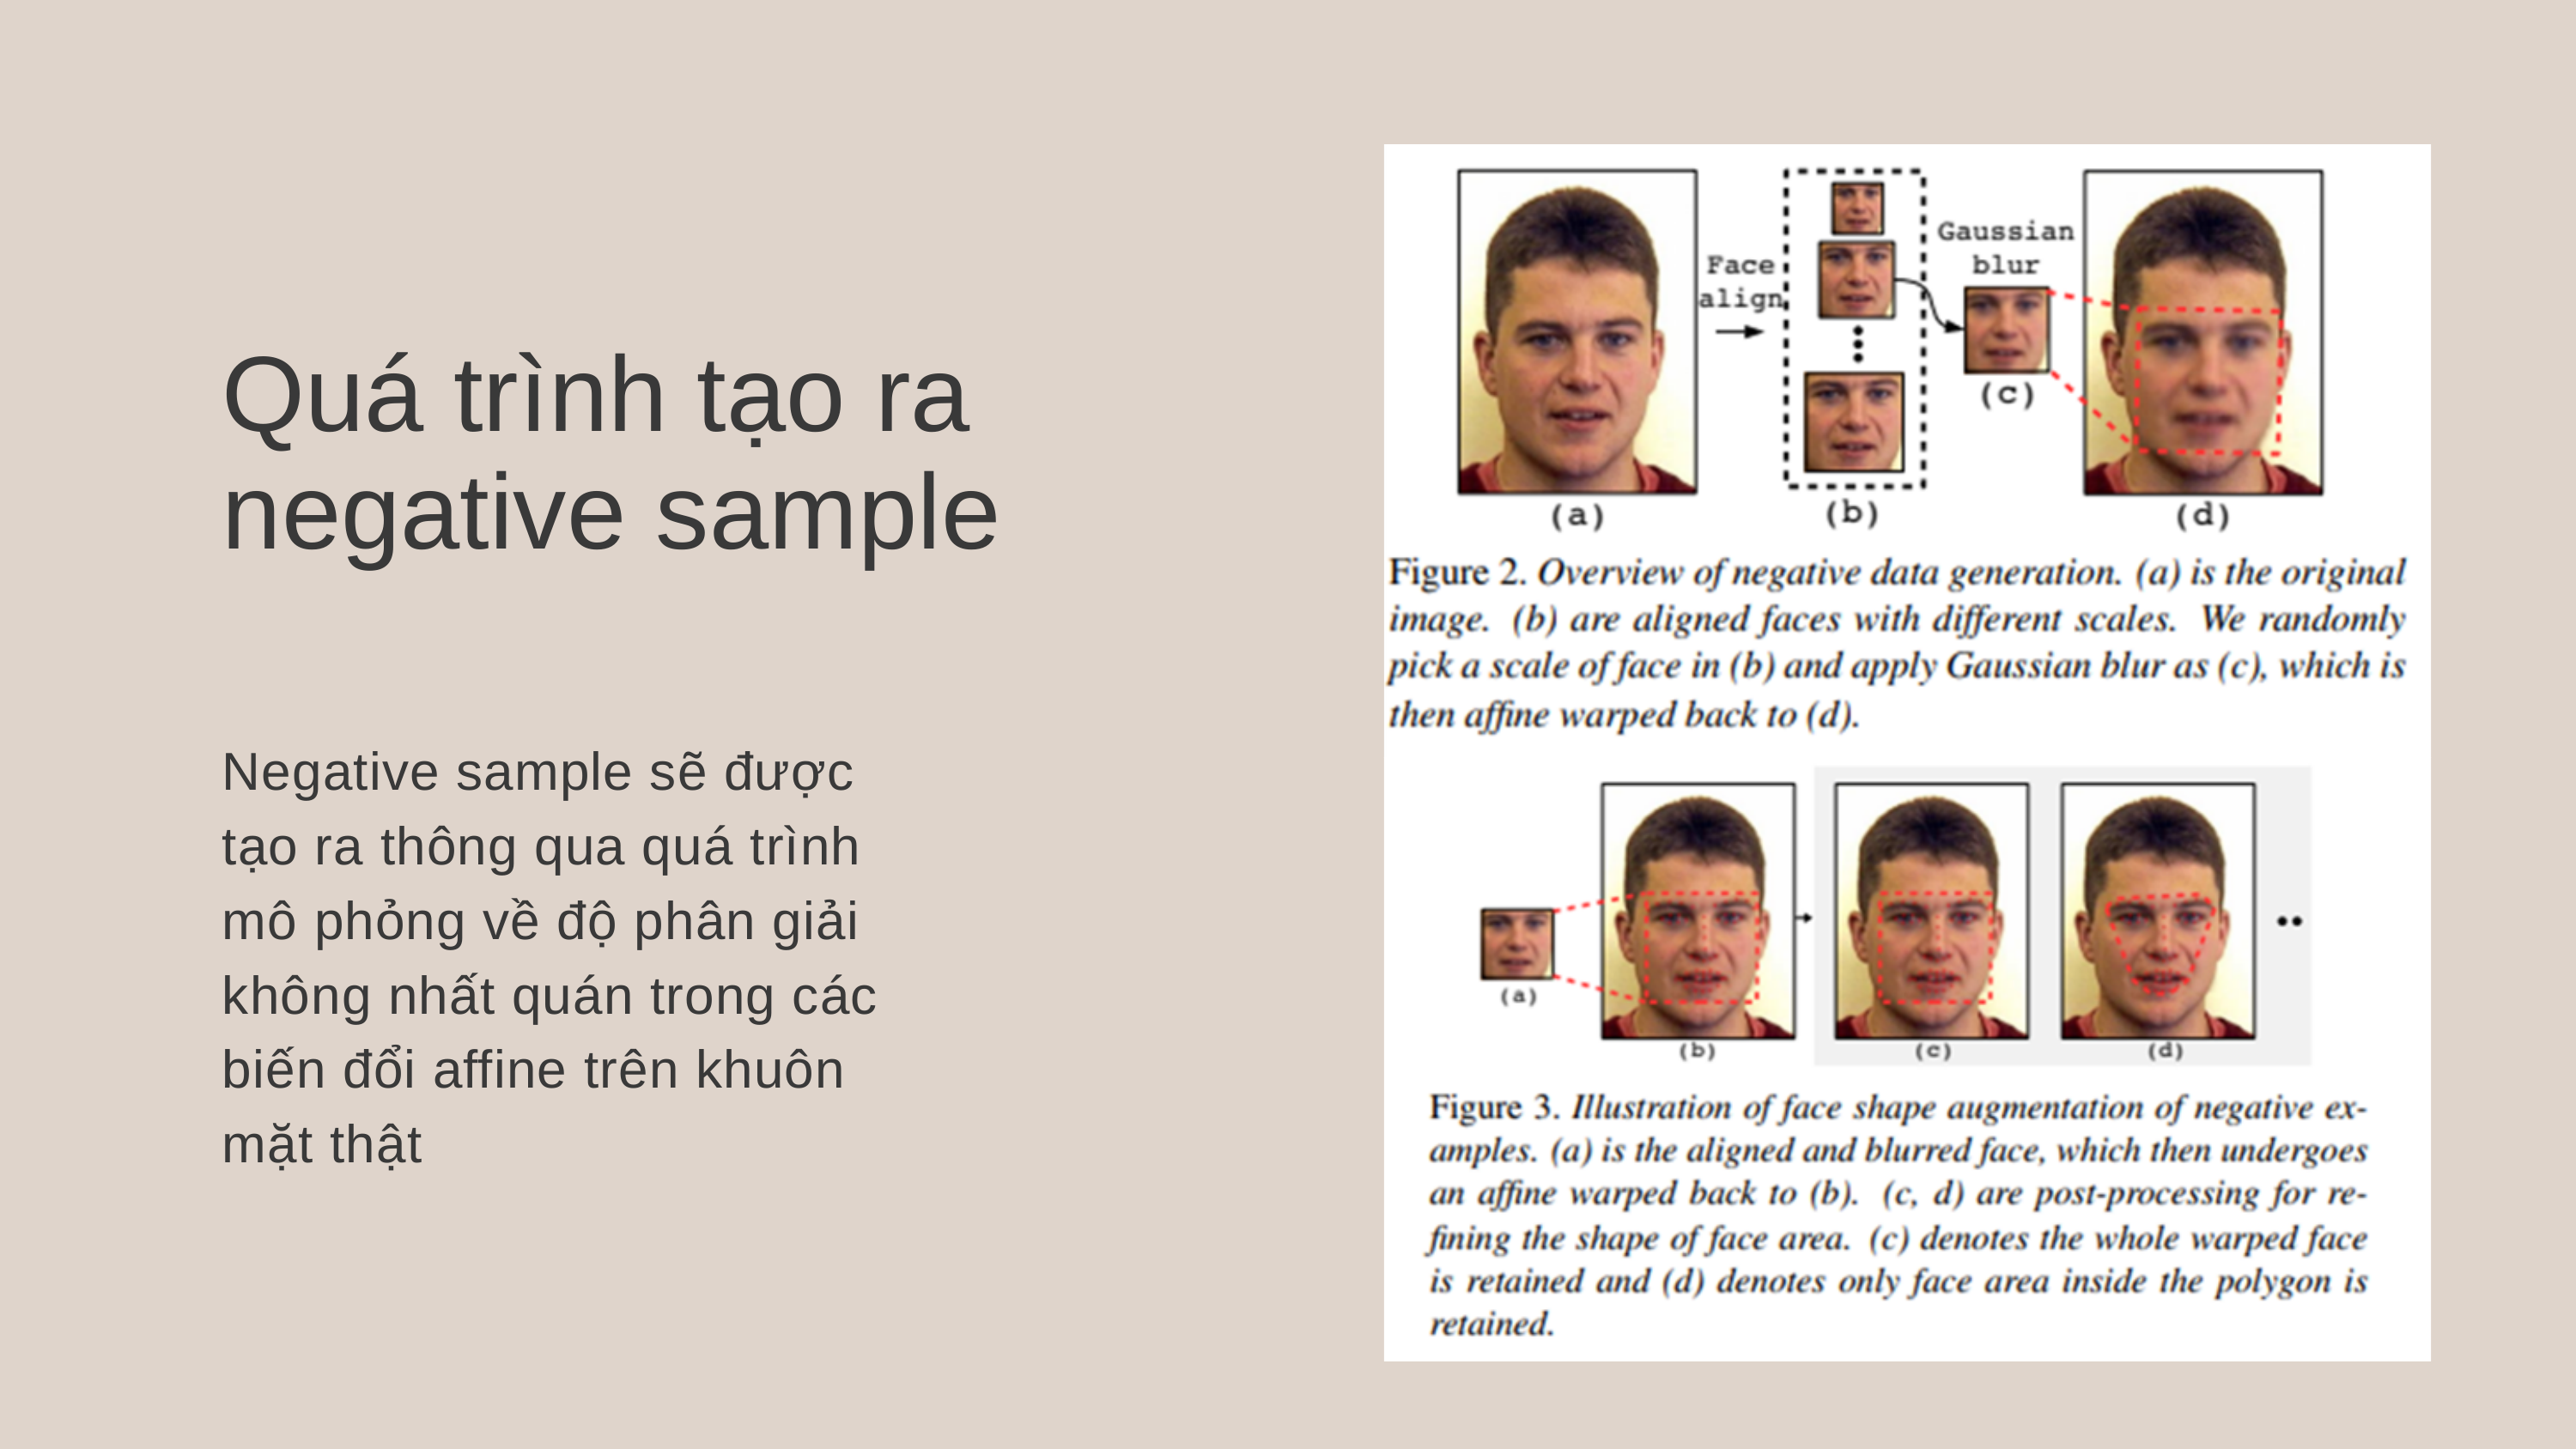

Quá trình tạo ra negative sample
Negative sample sẽ được tạo ra thông qua quá trình mô phỏng về độ phân giải không nhất quán trong các biến đổi affine trên khuôn mặt thật